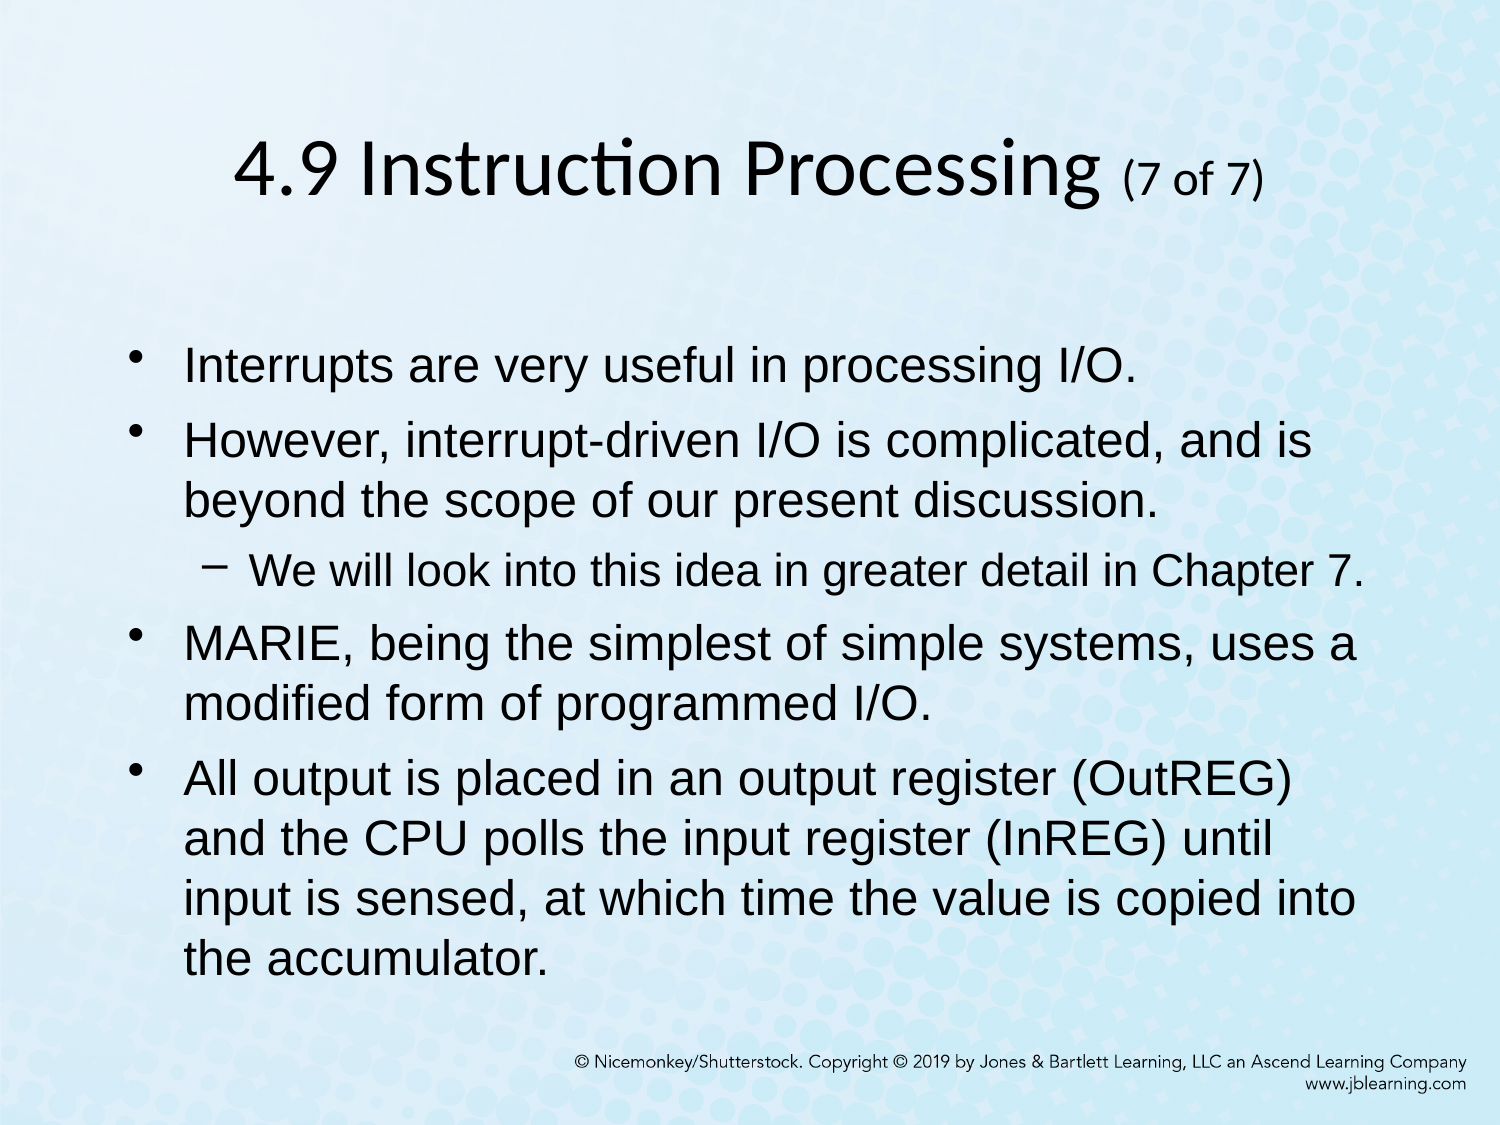

# 4.9 Instruction Processing (7 of 7)
Interrupts are very useful in processing I/O.
However, interrupt-driven I/O is complicated, and is beyond the scope of our present discussion.
We will look into this idea in greater detail in Chapter 7.
MARIE, being the simplest of simple systems, uses a modified form of programmed I/O.
All output is placed in an output register (OutREG) and the CPU polls the input register (InREG) until input is sensed, at which time the value is copied into the accumulator.